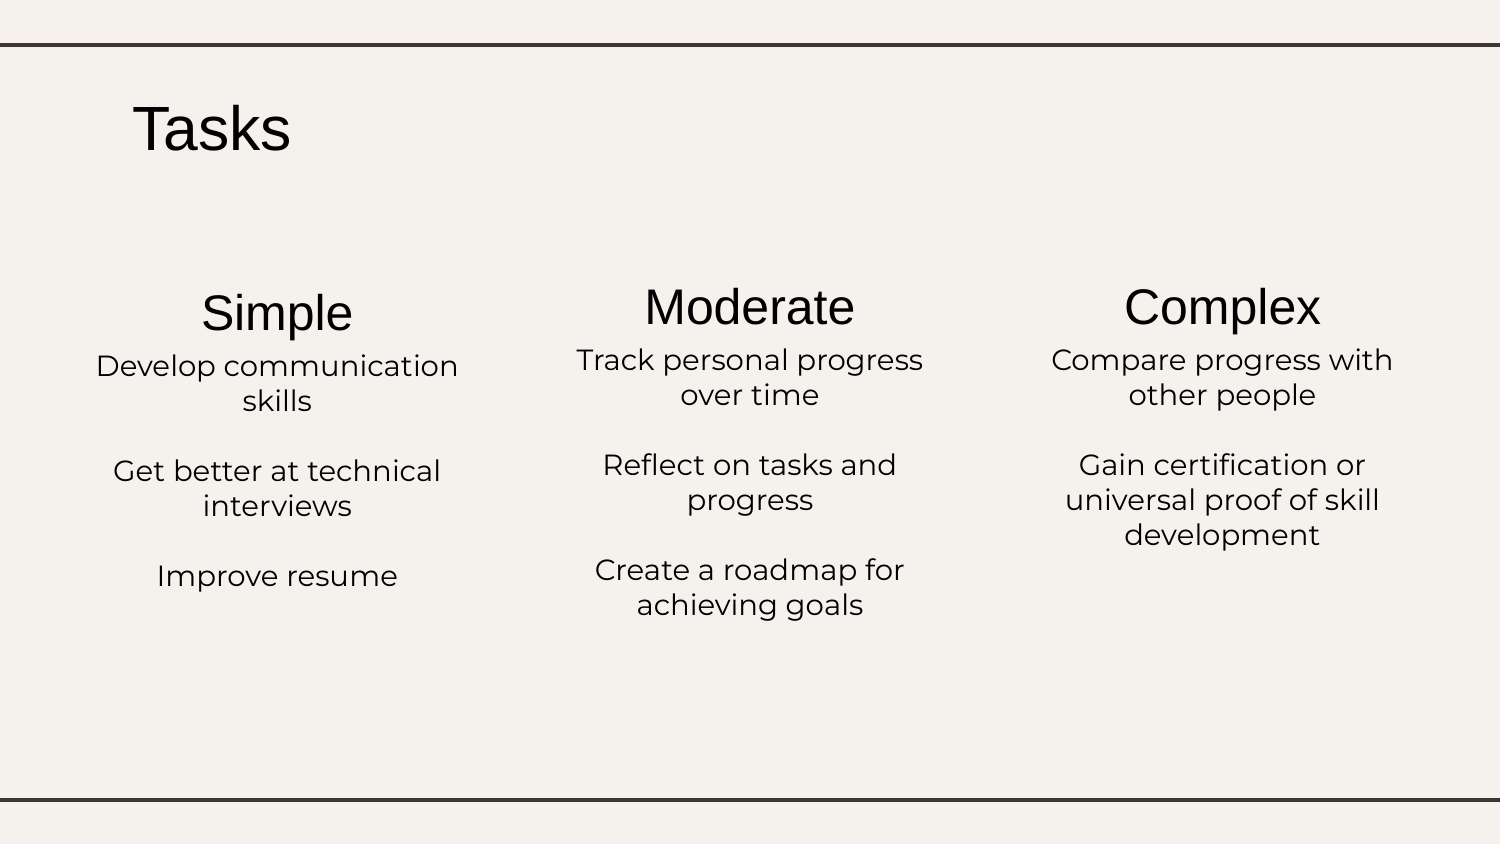

# Tasks
Moderate
Complex
Simple
Track personal progress over time

Reflect on tasks and progress

Create a roadmap for achieving goals

Compare progress with other people

Gain certification or universal proof of skill development

Develop communication skills

Get better at technical interviews

Improve resume